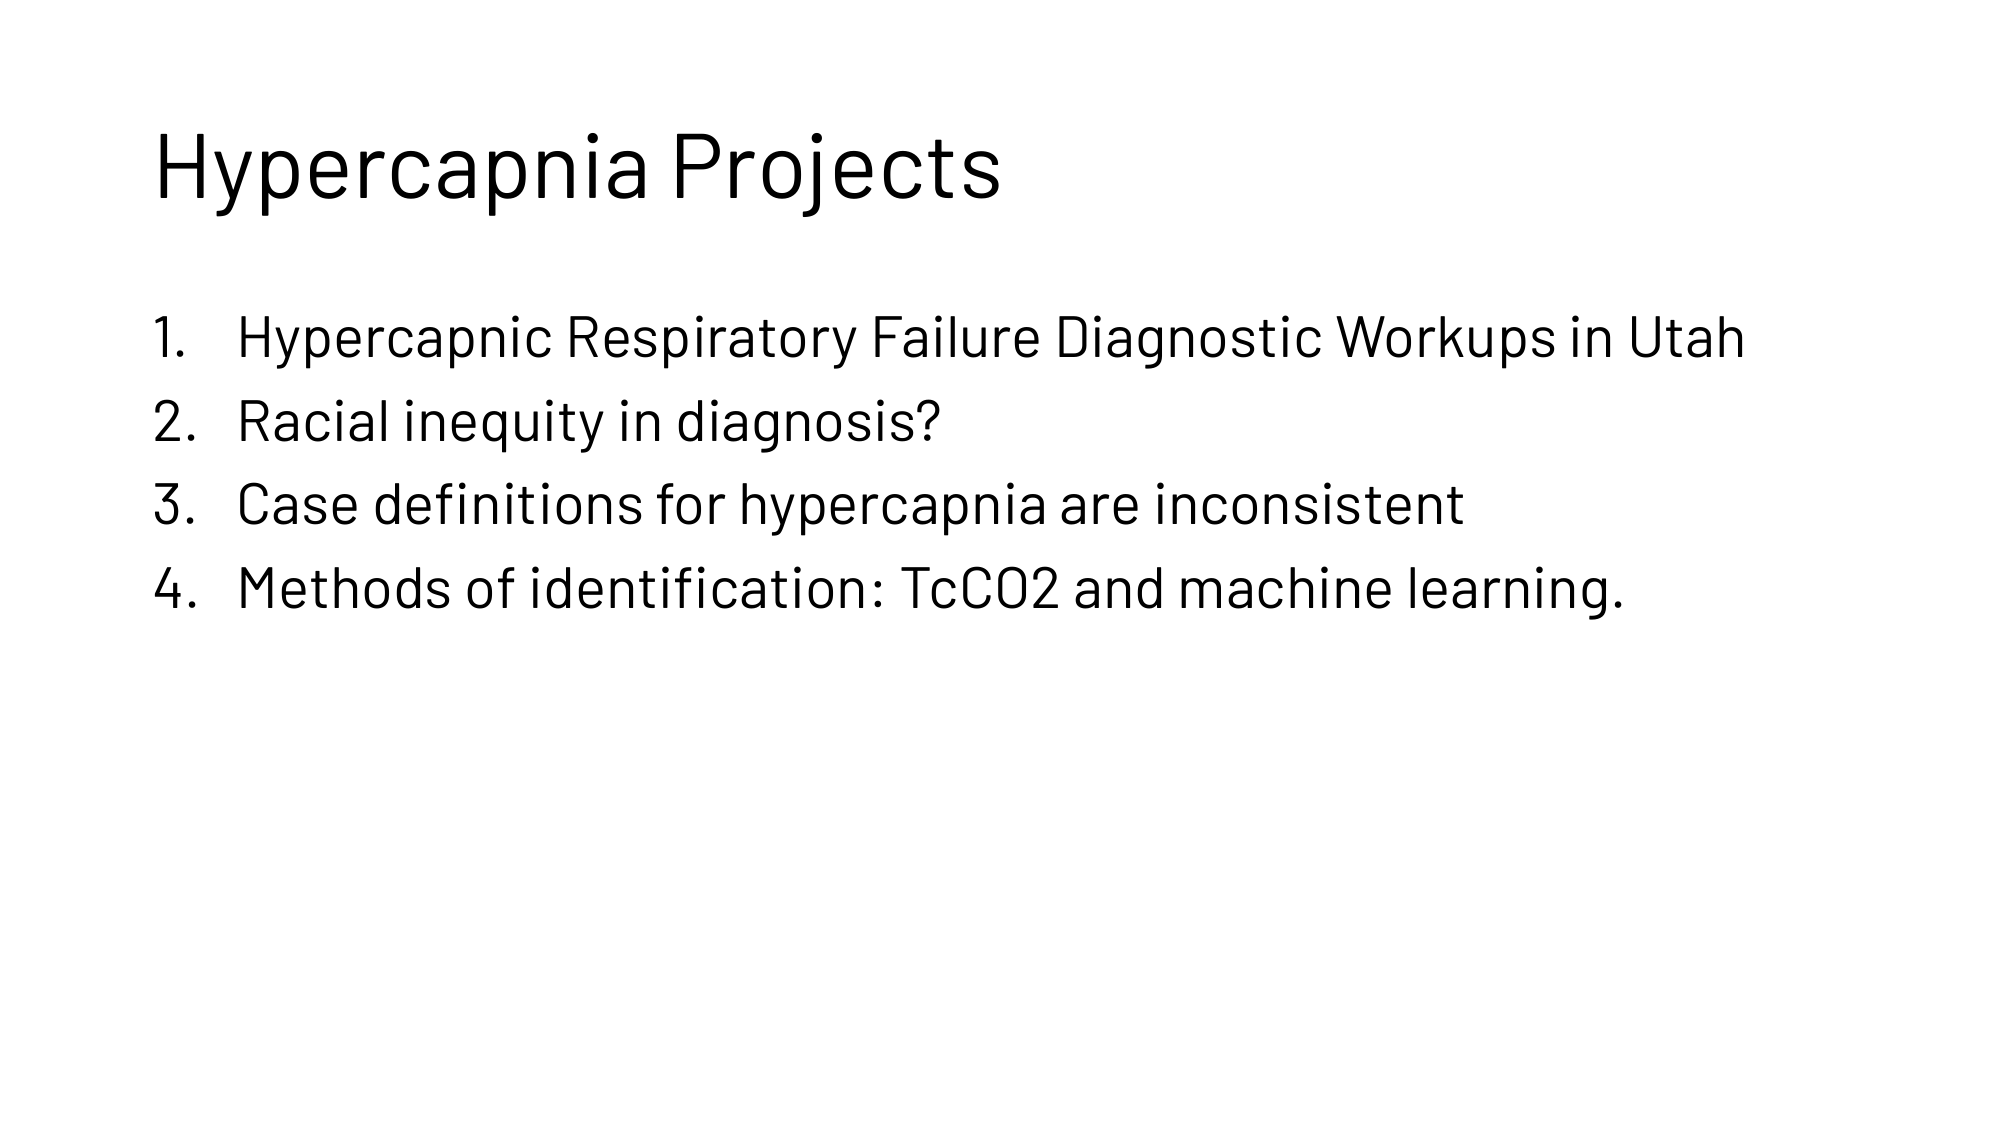

# Hypercapnia Projects
Hypercapnic Respiratory Failure Diagnostic Workups in Utah
Racial inequity in diagnosis?
Case definitions for hypercapnia are inconsistent
Methods of identification: TcCO2 and machine learning.